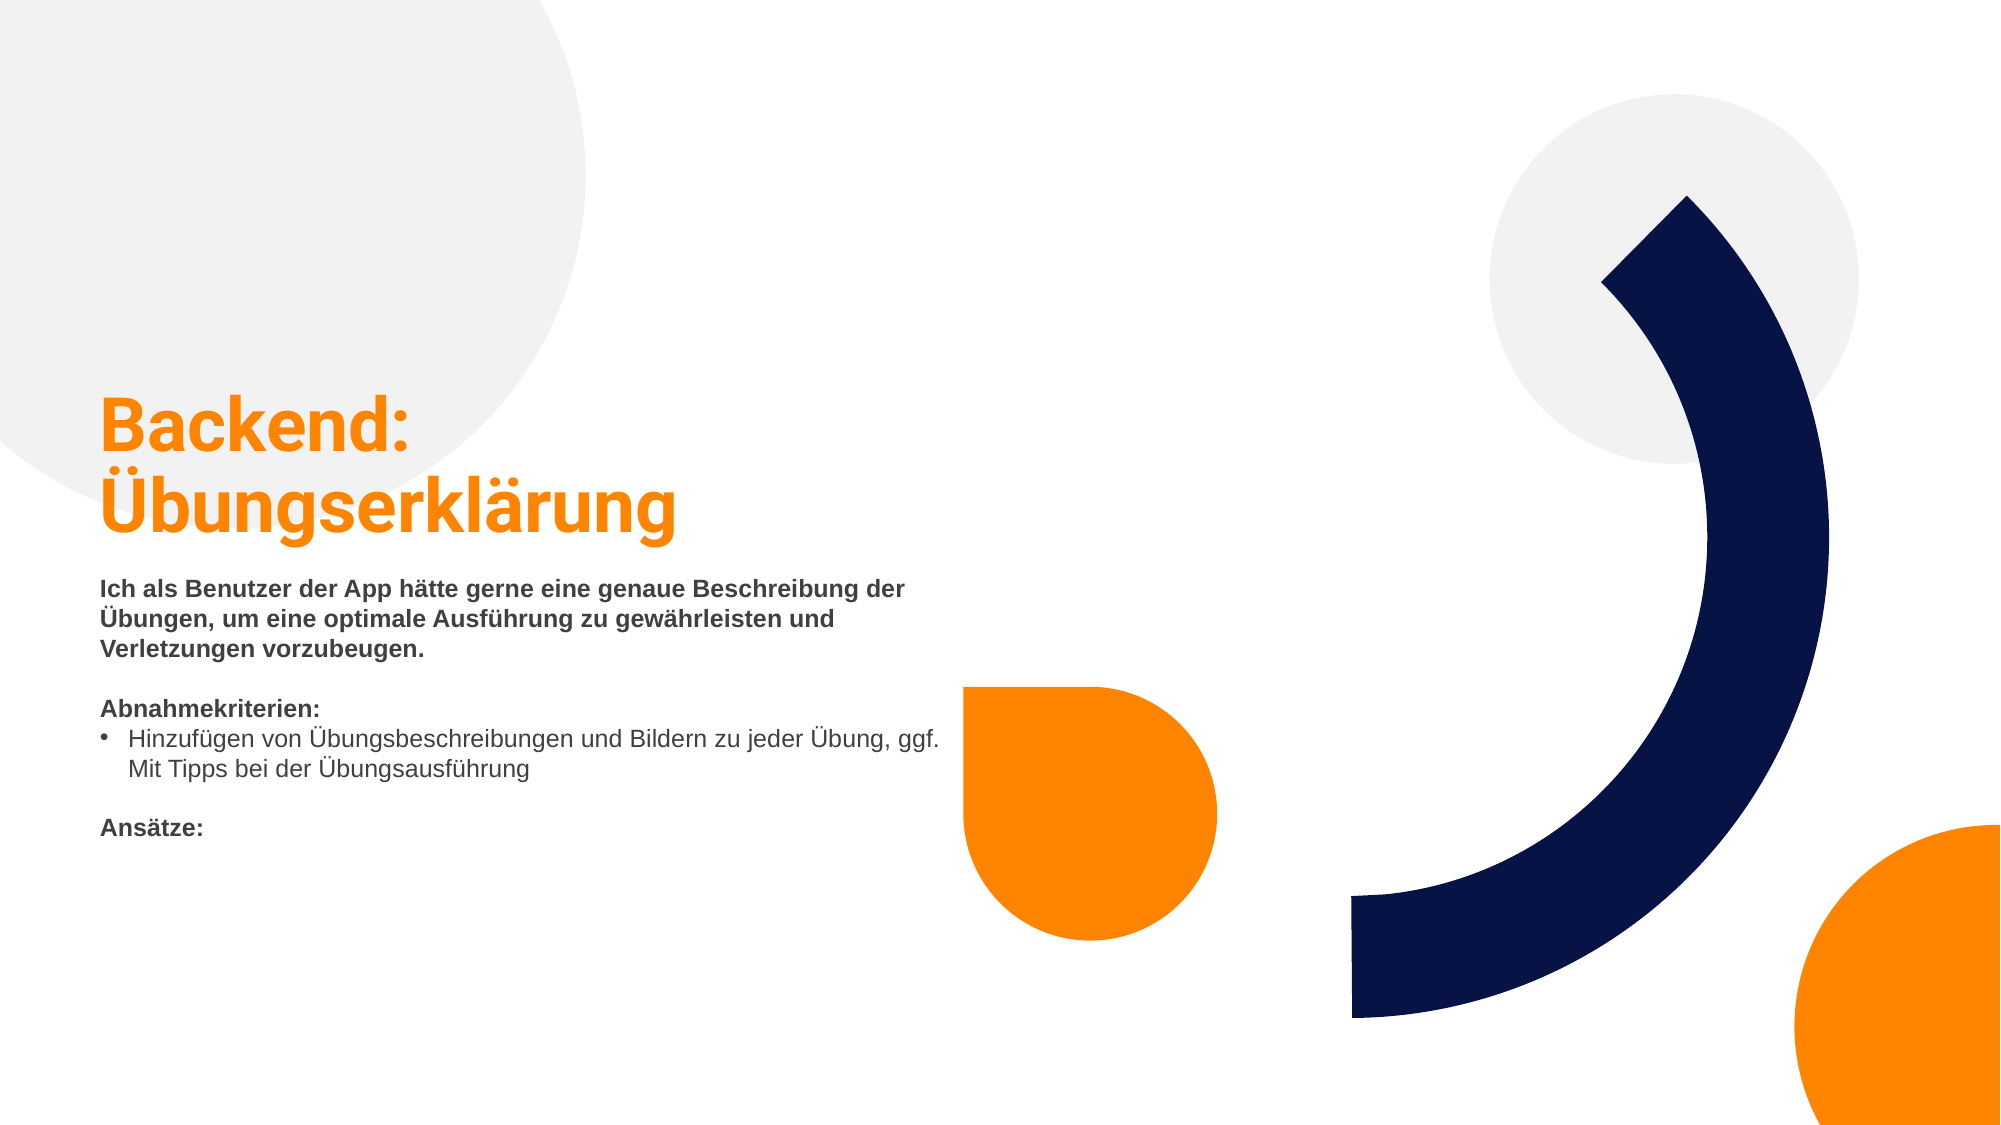

Backend: Übungserklärung
Ich als Benutzer der App hätte gerne eine genaue Beschreibung der Übungen, um eine optimale Ausführung zu gewährleisten und Verletzungen vorzubeugen.

Abnahmekriterien:
Hinzufügen von Übungsbeschreibungen und Bildern zu jeder Übung, ggf. Mit Tipps bei der Übungsausführung

Ansätze: